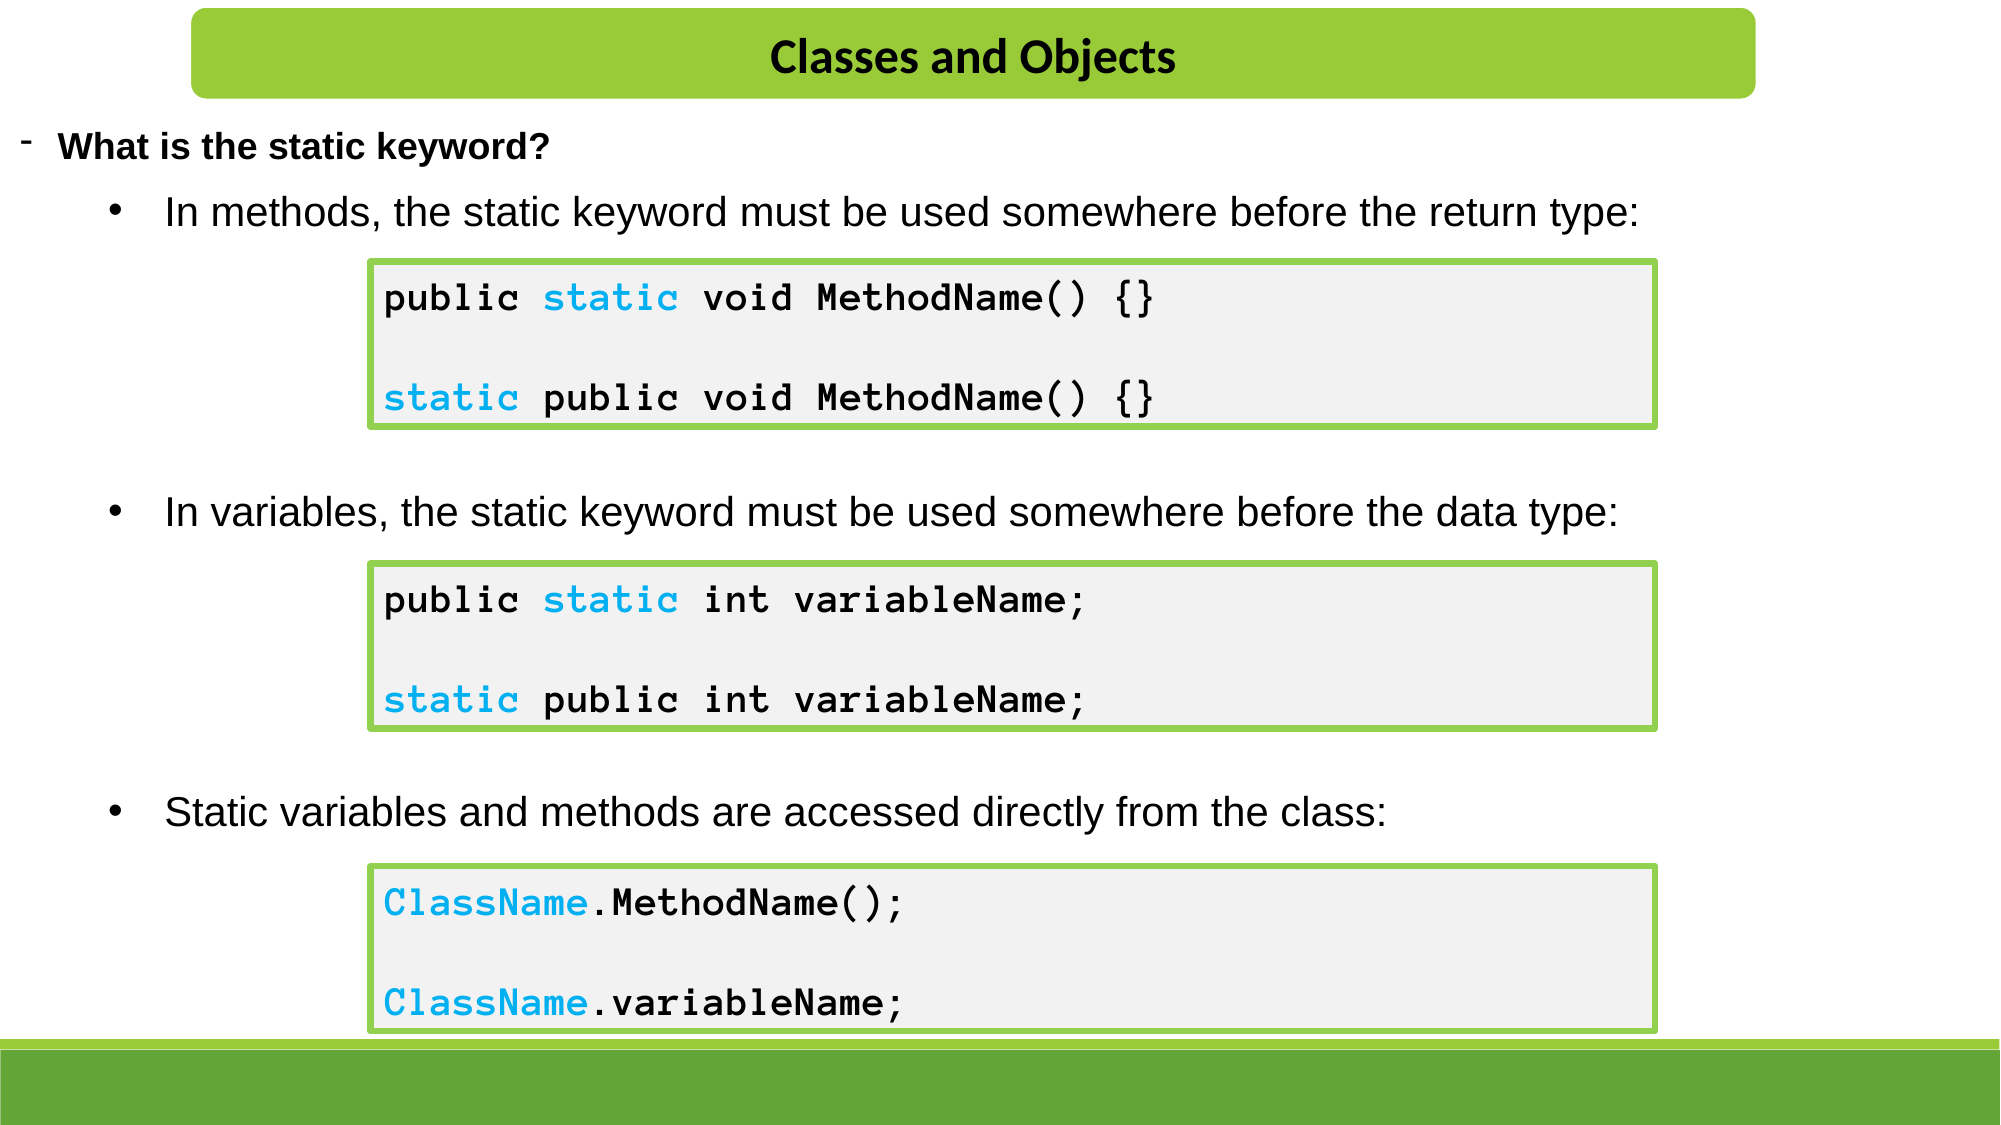

Classes and Objects
What is the static keyword?

In methods, the static keyword must be used somewhere before the return type:

In variables, the static keyword must be used somewhere before the data type:

Static variables and methods are accessed directly from the class:

public static void MethodName() {}

static public void MethodName() {}
public static int variableName;

static public int variableName;
ClassName.MethodName();

ClassName.variableName;